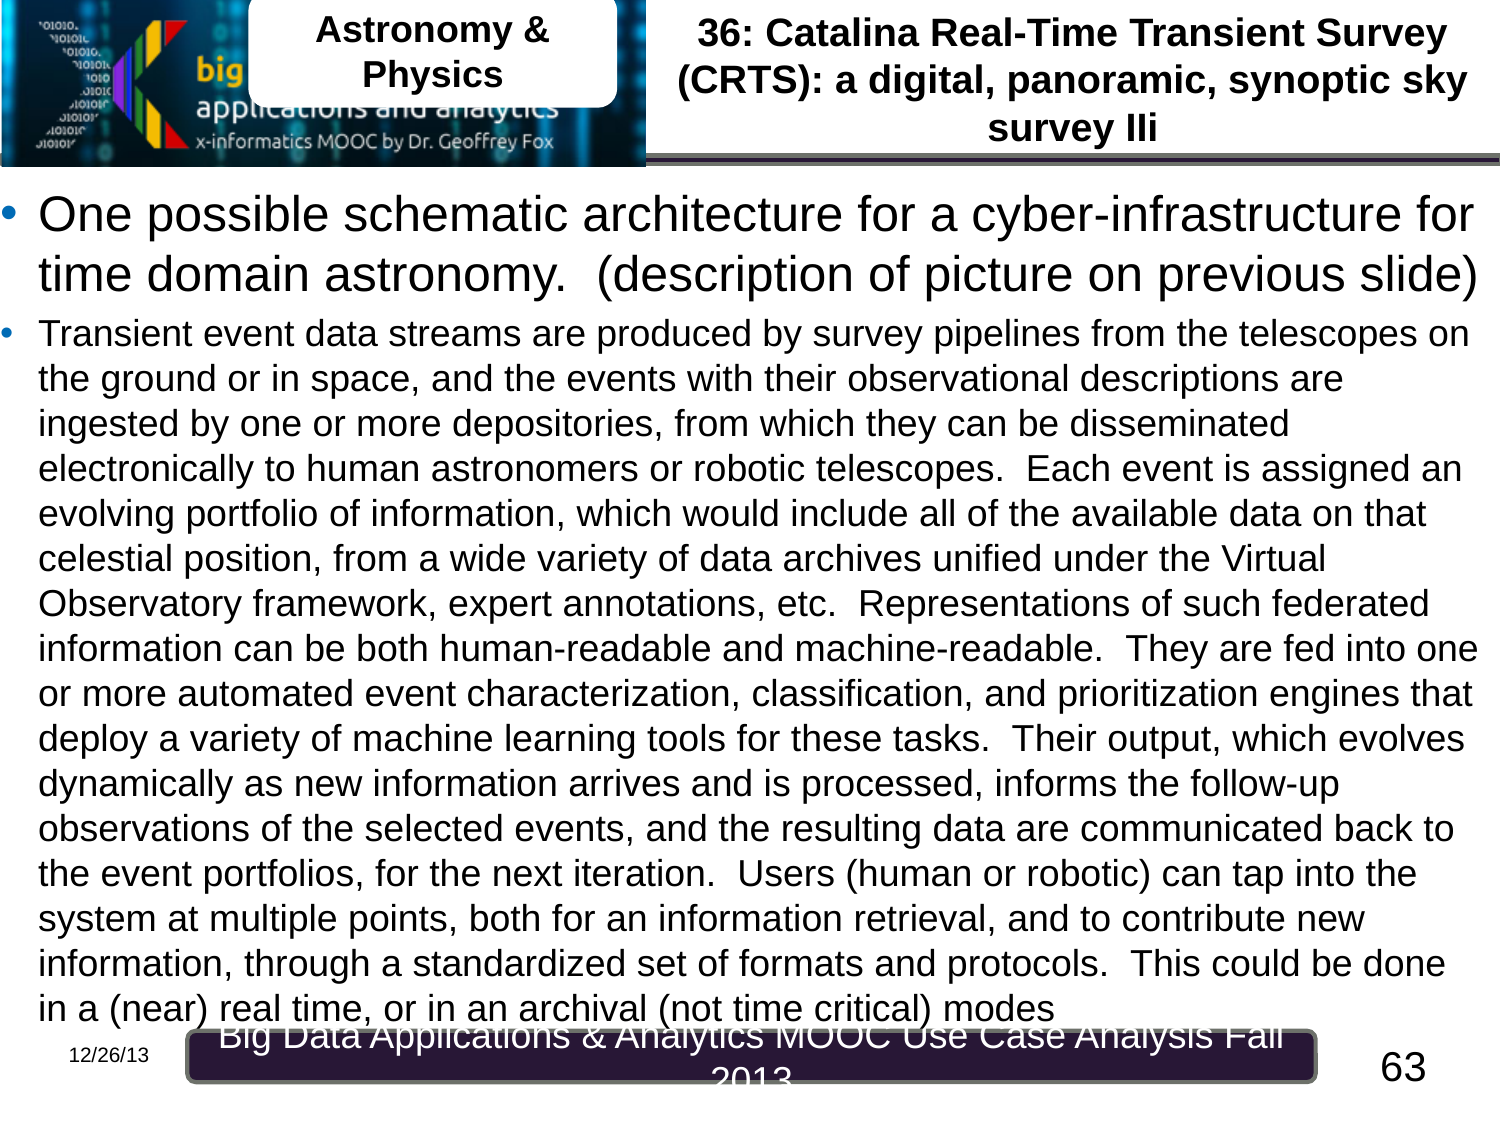

# 36: Catalina Real-Time Transient Survey (CRTS): a digital, panoramic, synoptic sky survey IIi
Astronomy & Physics
One possible schematic architecture for a cyber-infrastructure for time domain astronomy.  (description of picture on previous slide)
Transient event data streams are produced by survey pipelines from the telescopes on the ground or in space, and the events with their observational descriptions are ingested by one or more depositories, from which they can be disseminated electronically to human astronomers or robotic telescopes.  Each event is assigned an evolving portfolio of information, which would include all of the available data on that celestial position, from a wide variety of data archives unified under the Virtual Observatory framework, expert annotations, etc.  Representations of such federated information can be both human-readable and machine-readable.  They are fed into one or more automated event characterization, classification, and prioritization engines that deploy a variety of machine learning tools for these tasks.  Their output, which evolves dynamically as new information arrives and is processed, informs the follow-up observations of the selected events, and the resulting data are communicated back to the event portfolios, for the next iteration.  Users (human or robotic) can tap into the system at multiple points, both for an information retrieval, and to contribute new information, through a standardized set of formats and protocols.  This could be done in a (near) real time, or in an archival (not time critical) modes
63